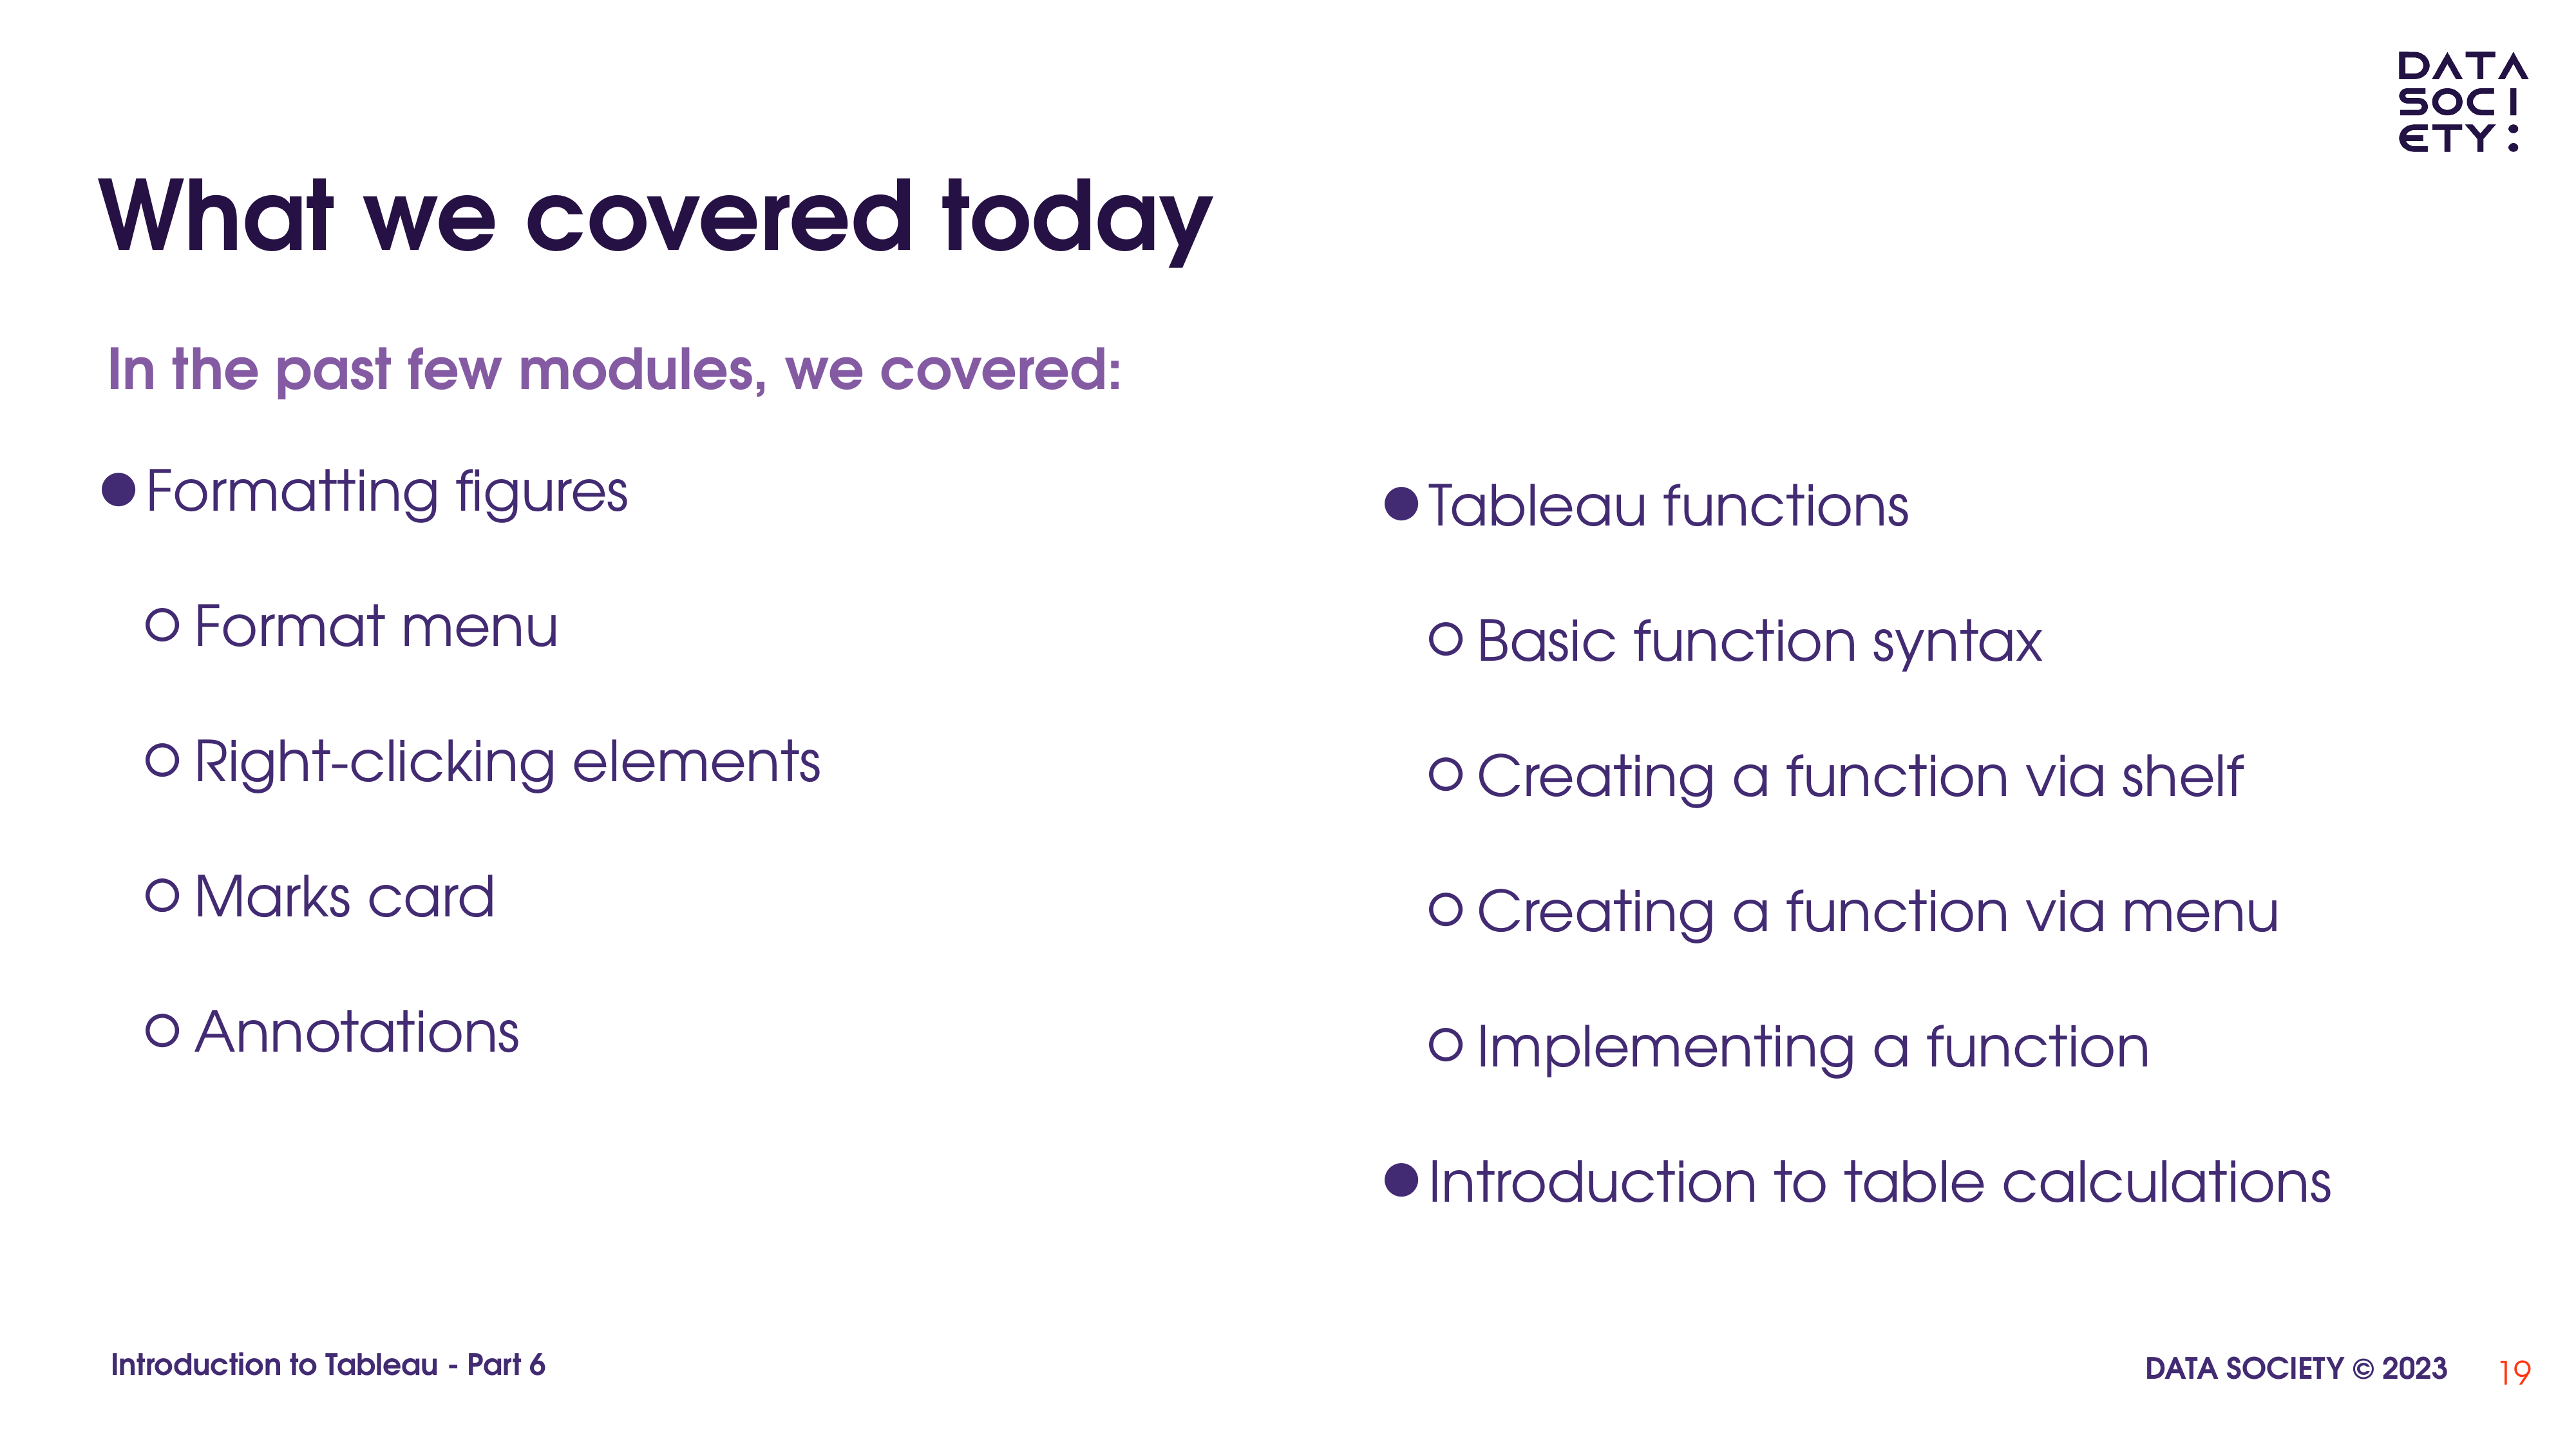

# What we covered today
In the past few modules, we covered:
Tableau functions
Basic function syntax
Creating a function via shelf
Creating a function via menu
Implementing a function
Introduction to table calculations

Formatting figures
Format menu
Right-clicking elements
Marks card
Annotations
19